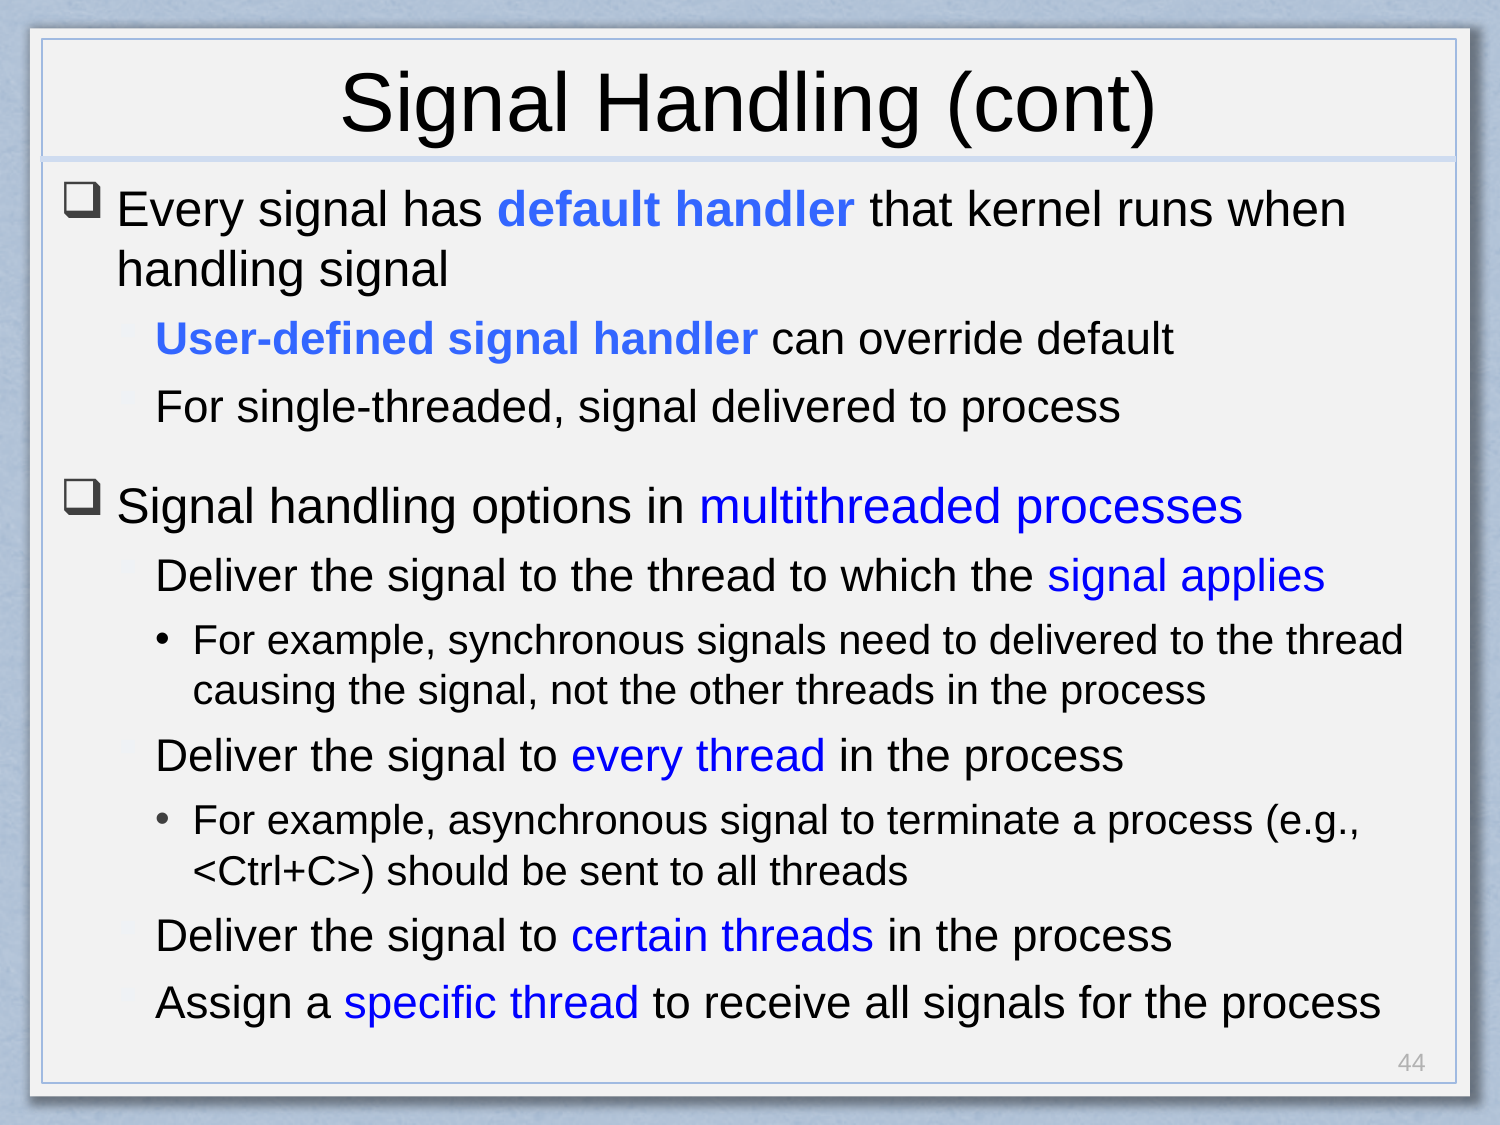

# Signal Handling (cont)
Every signal has default handler that kernel runs when handling signal
User-defined signal handler can override default
For single-threaded, signal delivered to process
Signal handling options in multithreaded processes
Deliver the signal to the thread to which the signal applies
For example, synchronous signals need to delivered to the thread causing the signal, not the other threads in the process
Deliver the signal to every thread in the process
For example, asynchronous signal to terminate a process (e.g., <Ctrl+C>) should be sent to all threads
Deliver the signal to certain threads in the process
Assign a specific thread to receive all signals for the process
44